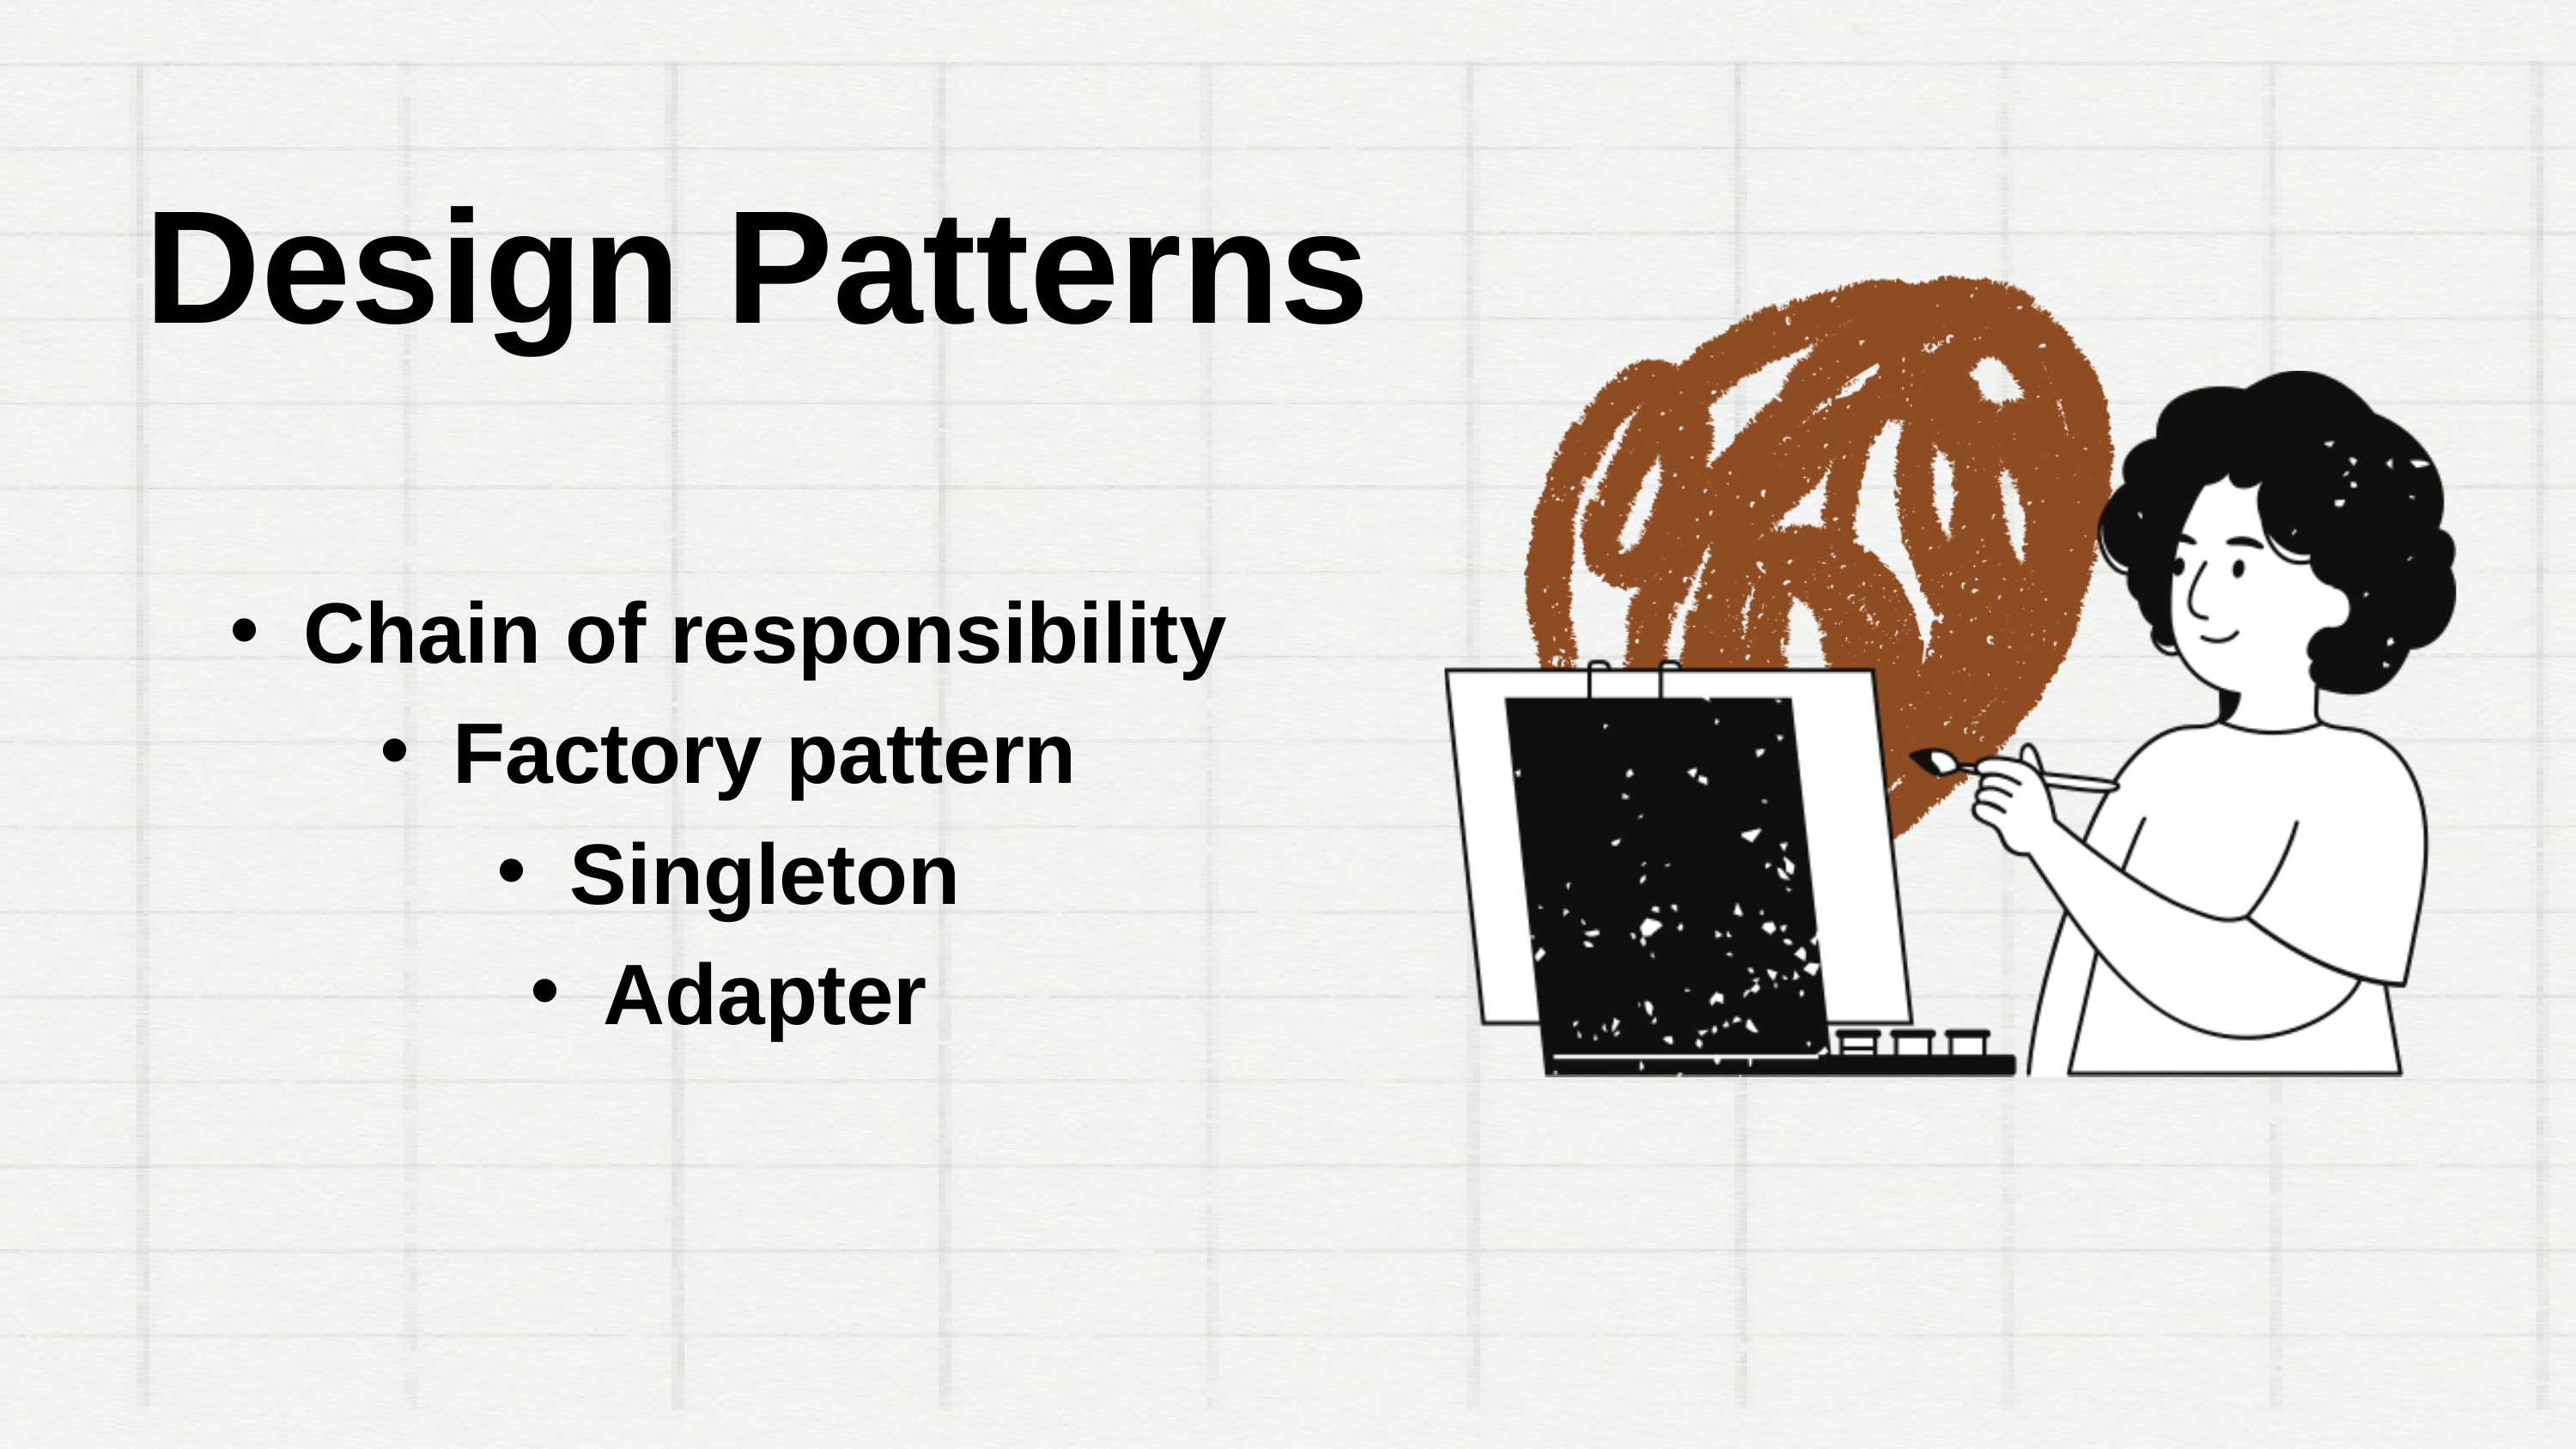

Design Patterns

Chain of responsibility
Factory pattern
Singleton
Adapter